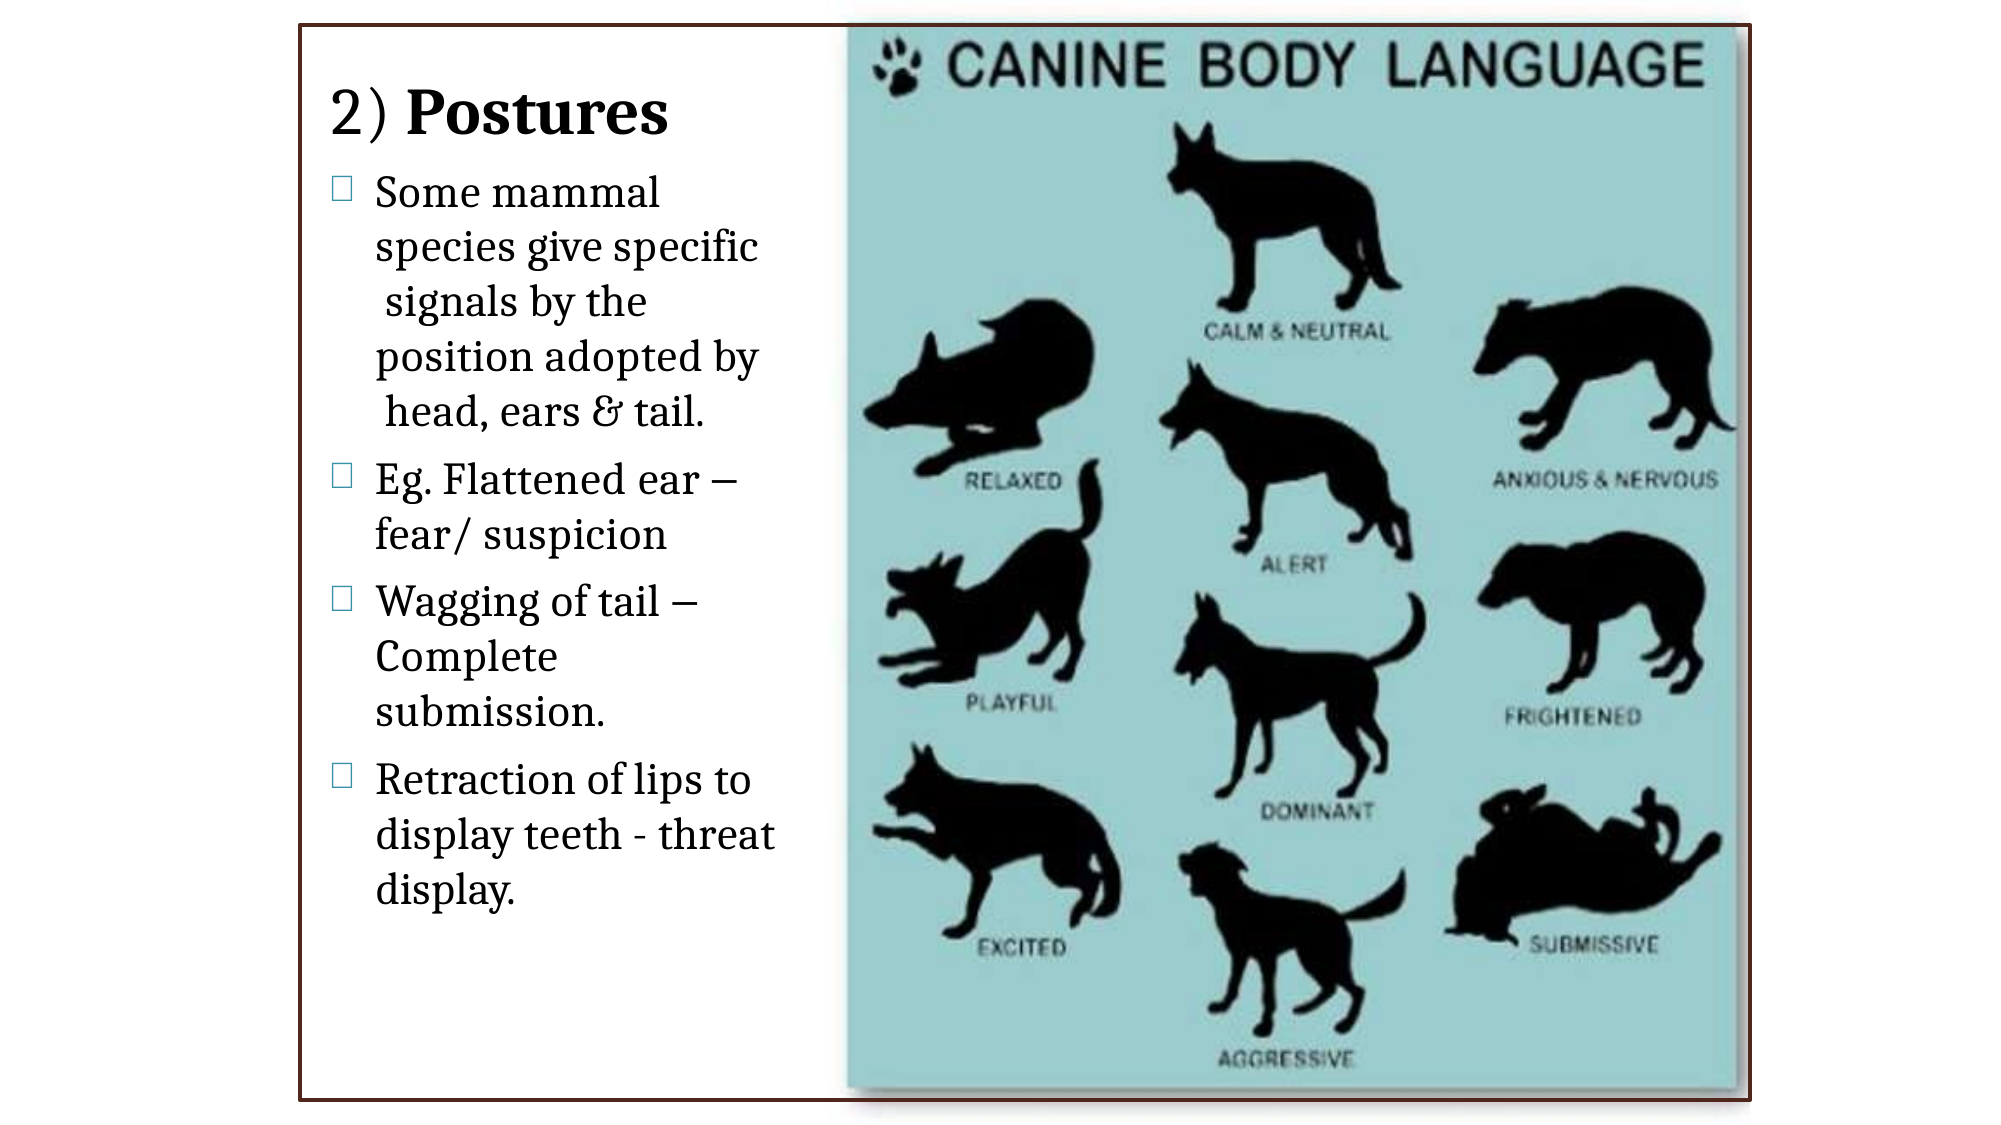

# 2) Postures
Some mammal  species give specific  signals by the  position adopted by  head, ears & tail.
Eg. Flattened ear –  fear/ suspicion
Wagging of tail –  Complete  submission.
Retraction of lips to  display teeth - threat  display.